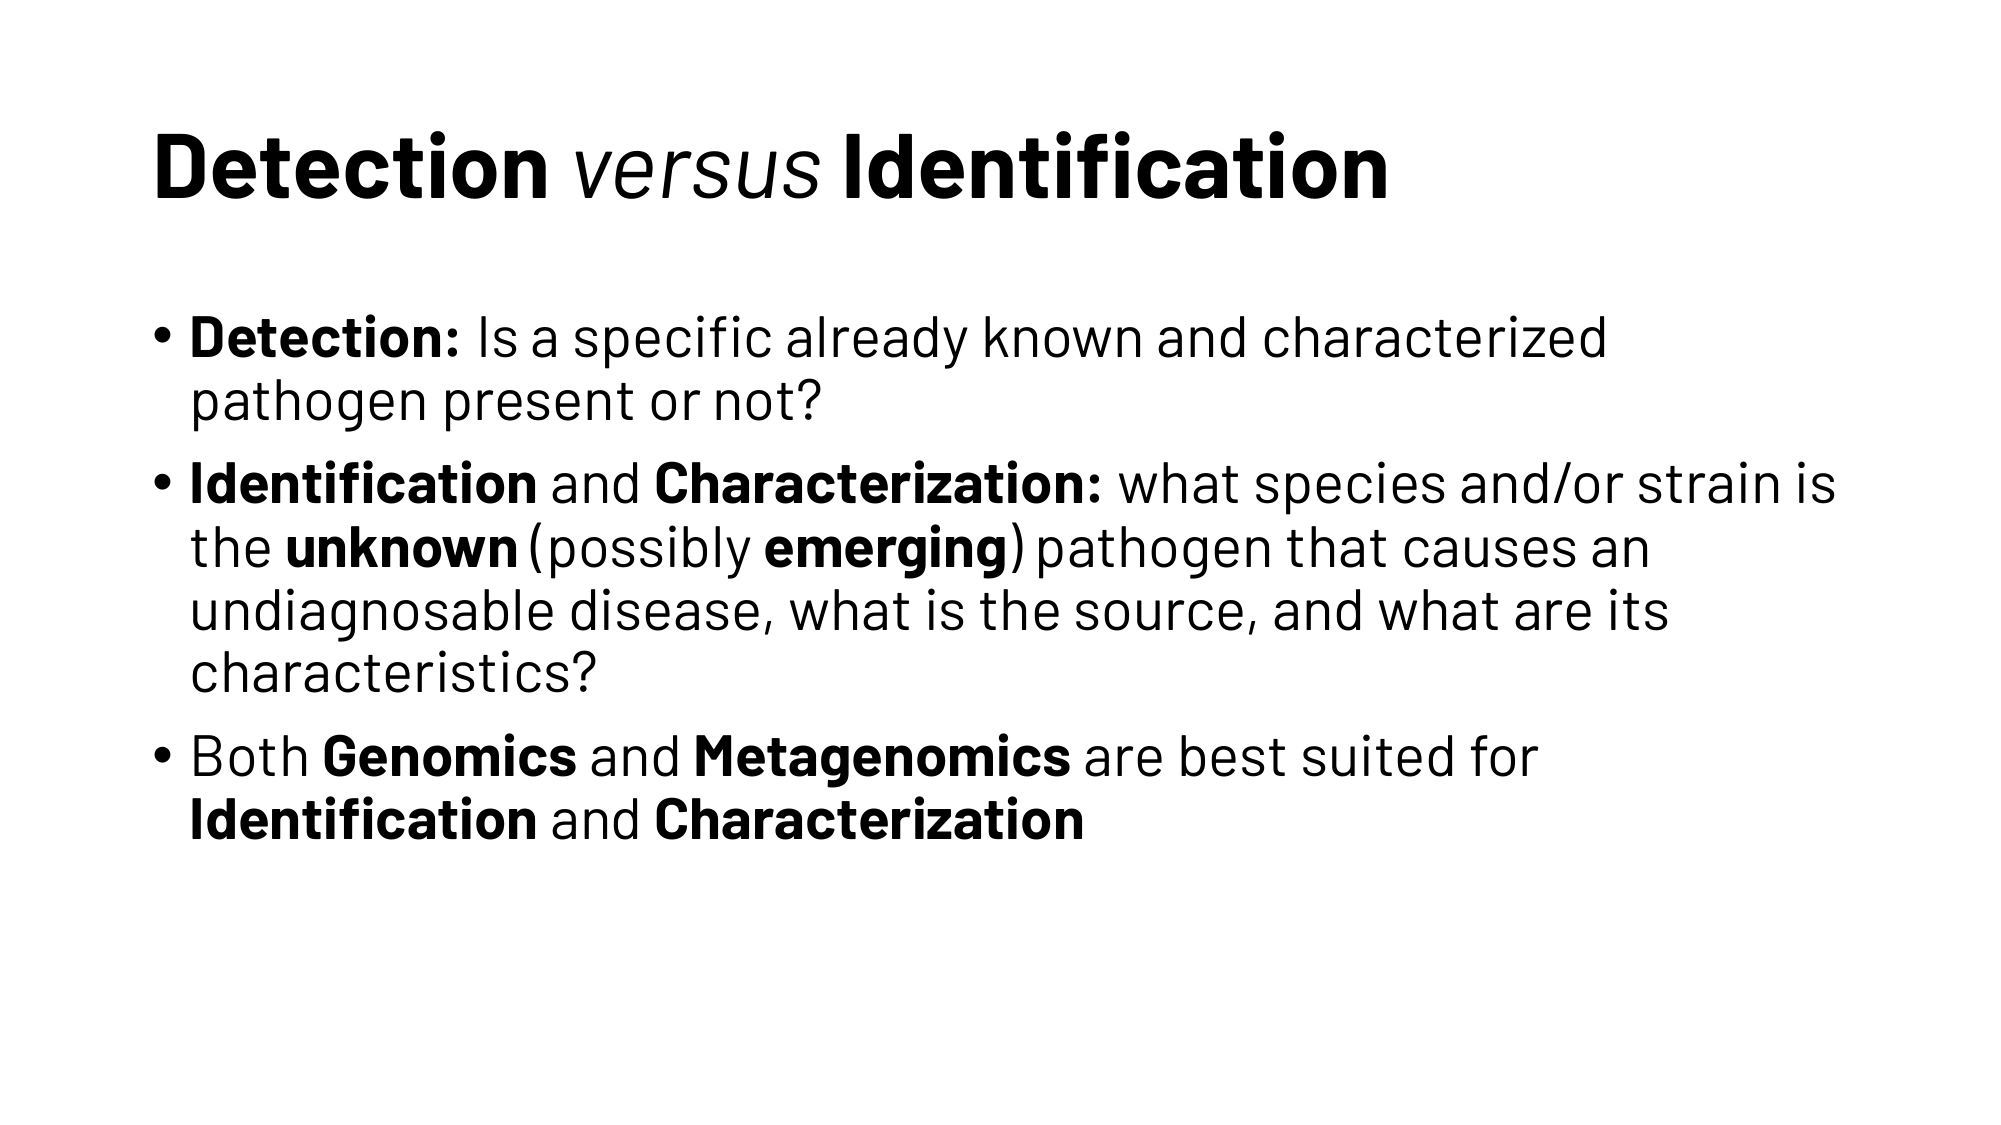

# Detection versus Identification
Detection: Is a specific already known and characterized pathogen present or not?
Identification and Characterization: what species and/or strain is the unknown (possibly emerging) pathogen that causes an undiagnosable disease, what is the source, and what are its characteristics?
Both Genomics and Metagenomics are best suited for Identification and Characterization